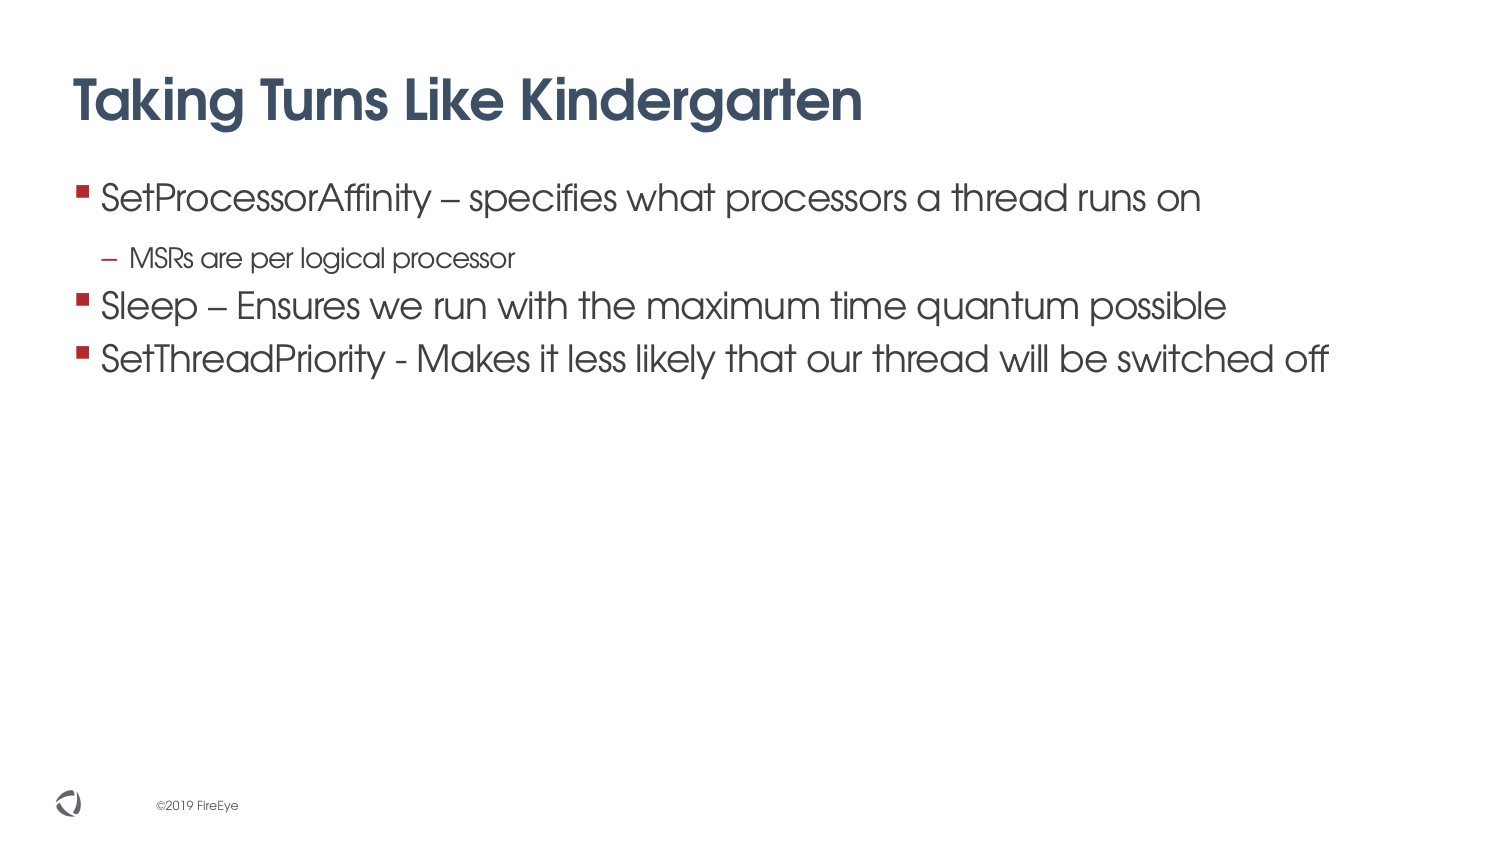

# Taking Turns Like Kindergarten
SetProcessorAffinity – specifies what processors a thread runs on
MSRs are per logical processor
Sleep – Ensures we run with the maximum time quantum possible
SetThreadPriority - Makes it less likely that our thread will be switched off